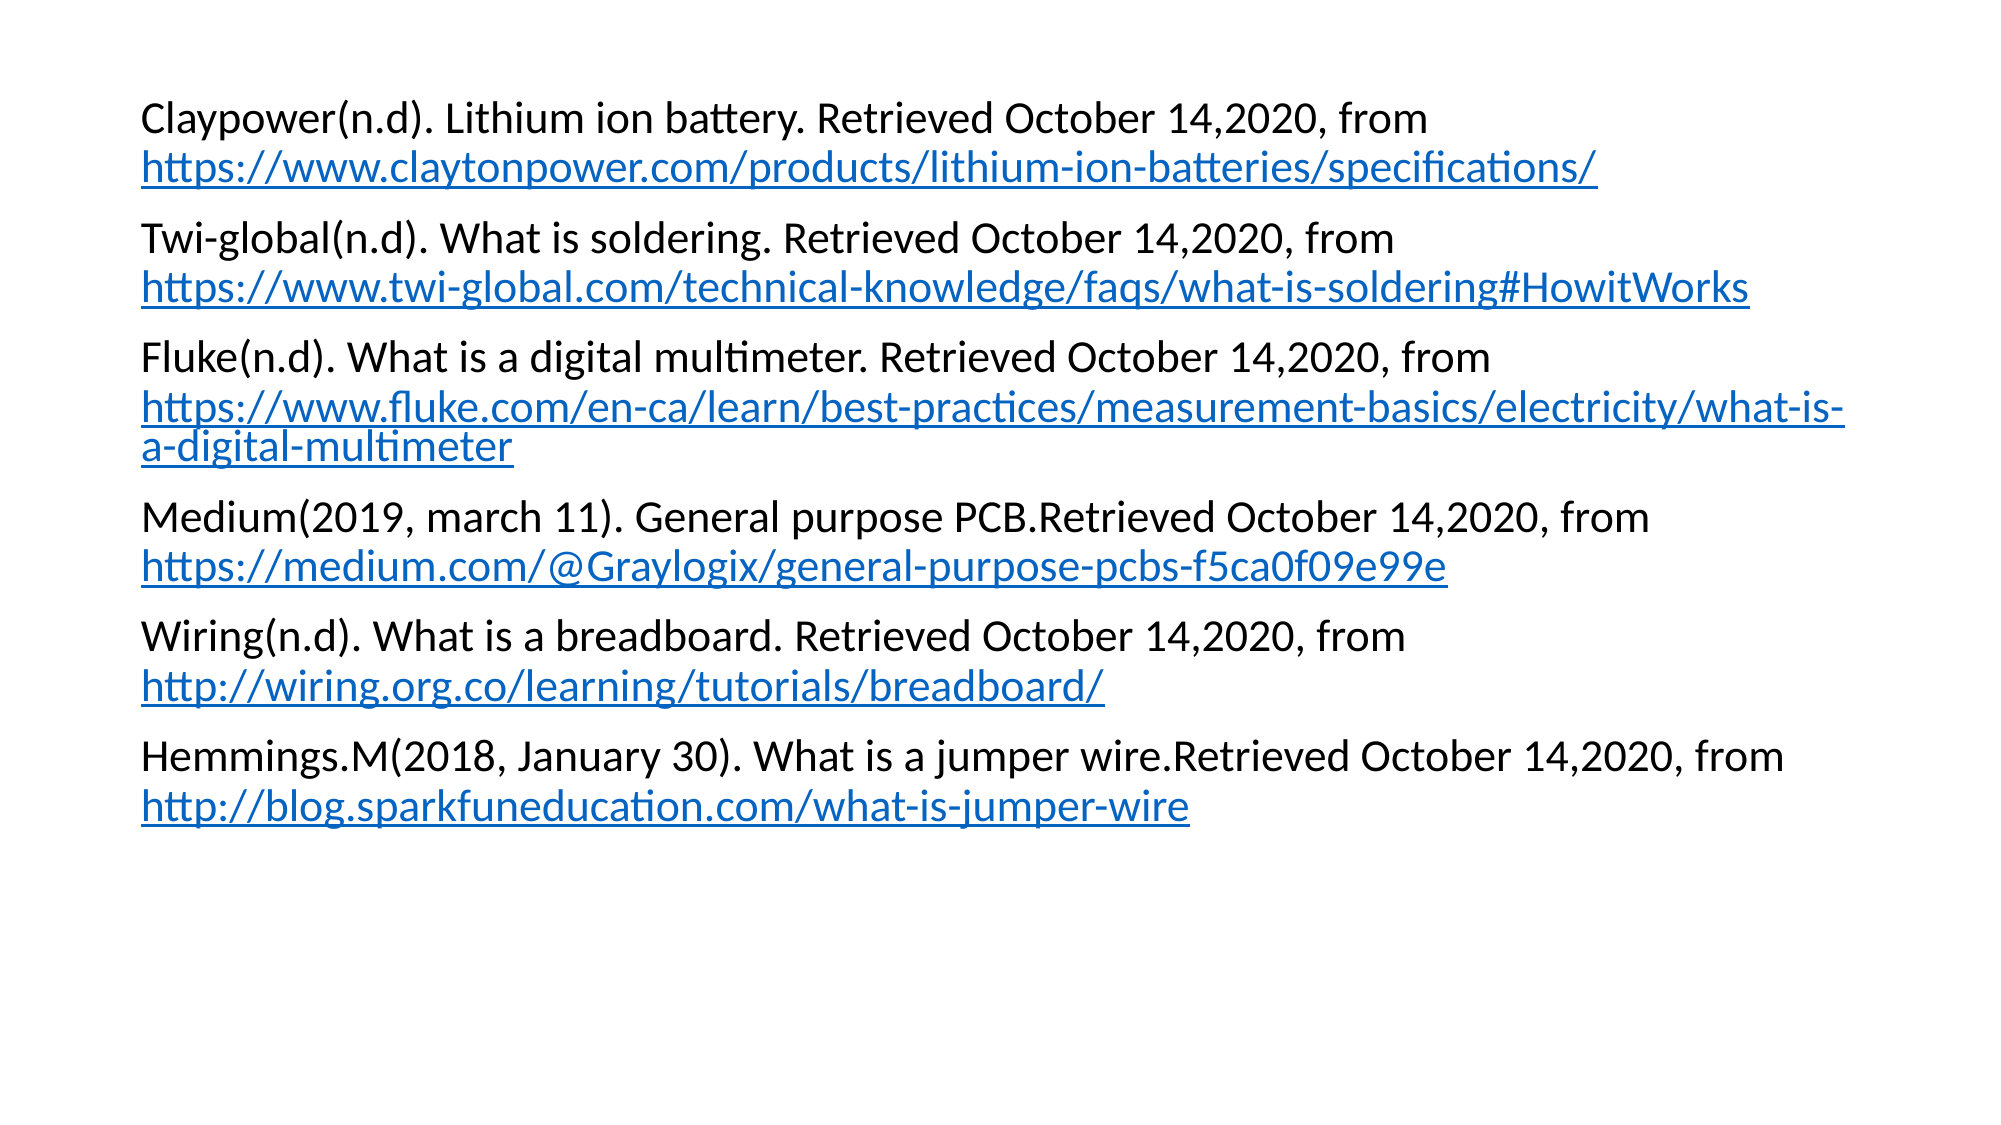

Claypower(n.d). Lithium ion battery. Retrieved October 14,2020, from https://www.claytonpower.com/products/lithium-ion-batteries/specifications/
Twi-global(n.d). What is soldering. Retrieved October 14,2020, from https://www.twi-global.com/technical-knowledge/faqs/what-is-soldering#HowitWorks
Fluke(n.d). What is a digital multimeter. Retrieved October 14,2020, from https://www.fluke.com/en-ca/learn/best-practices/measurement-basics/electricity/what-is-a-digital-multimeter
Medium(2019, march 11). General purpose PCB.Retrieved October 14,2020, from https://medium.com/@Graylogix/general-purpose-pcbs-f5ca0f09e99e
Wiring(n.d). What is a breadboard. Retrieved October 14,2020, from http://wiring.org.co/learning/tutorials/breadboard/
Hemmings.M(2018, January 30). What is a jumper wire.Retrieved October 14,2020, from http://blog.sparkfuneducation.com/what-is-jumper-wire